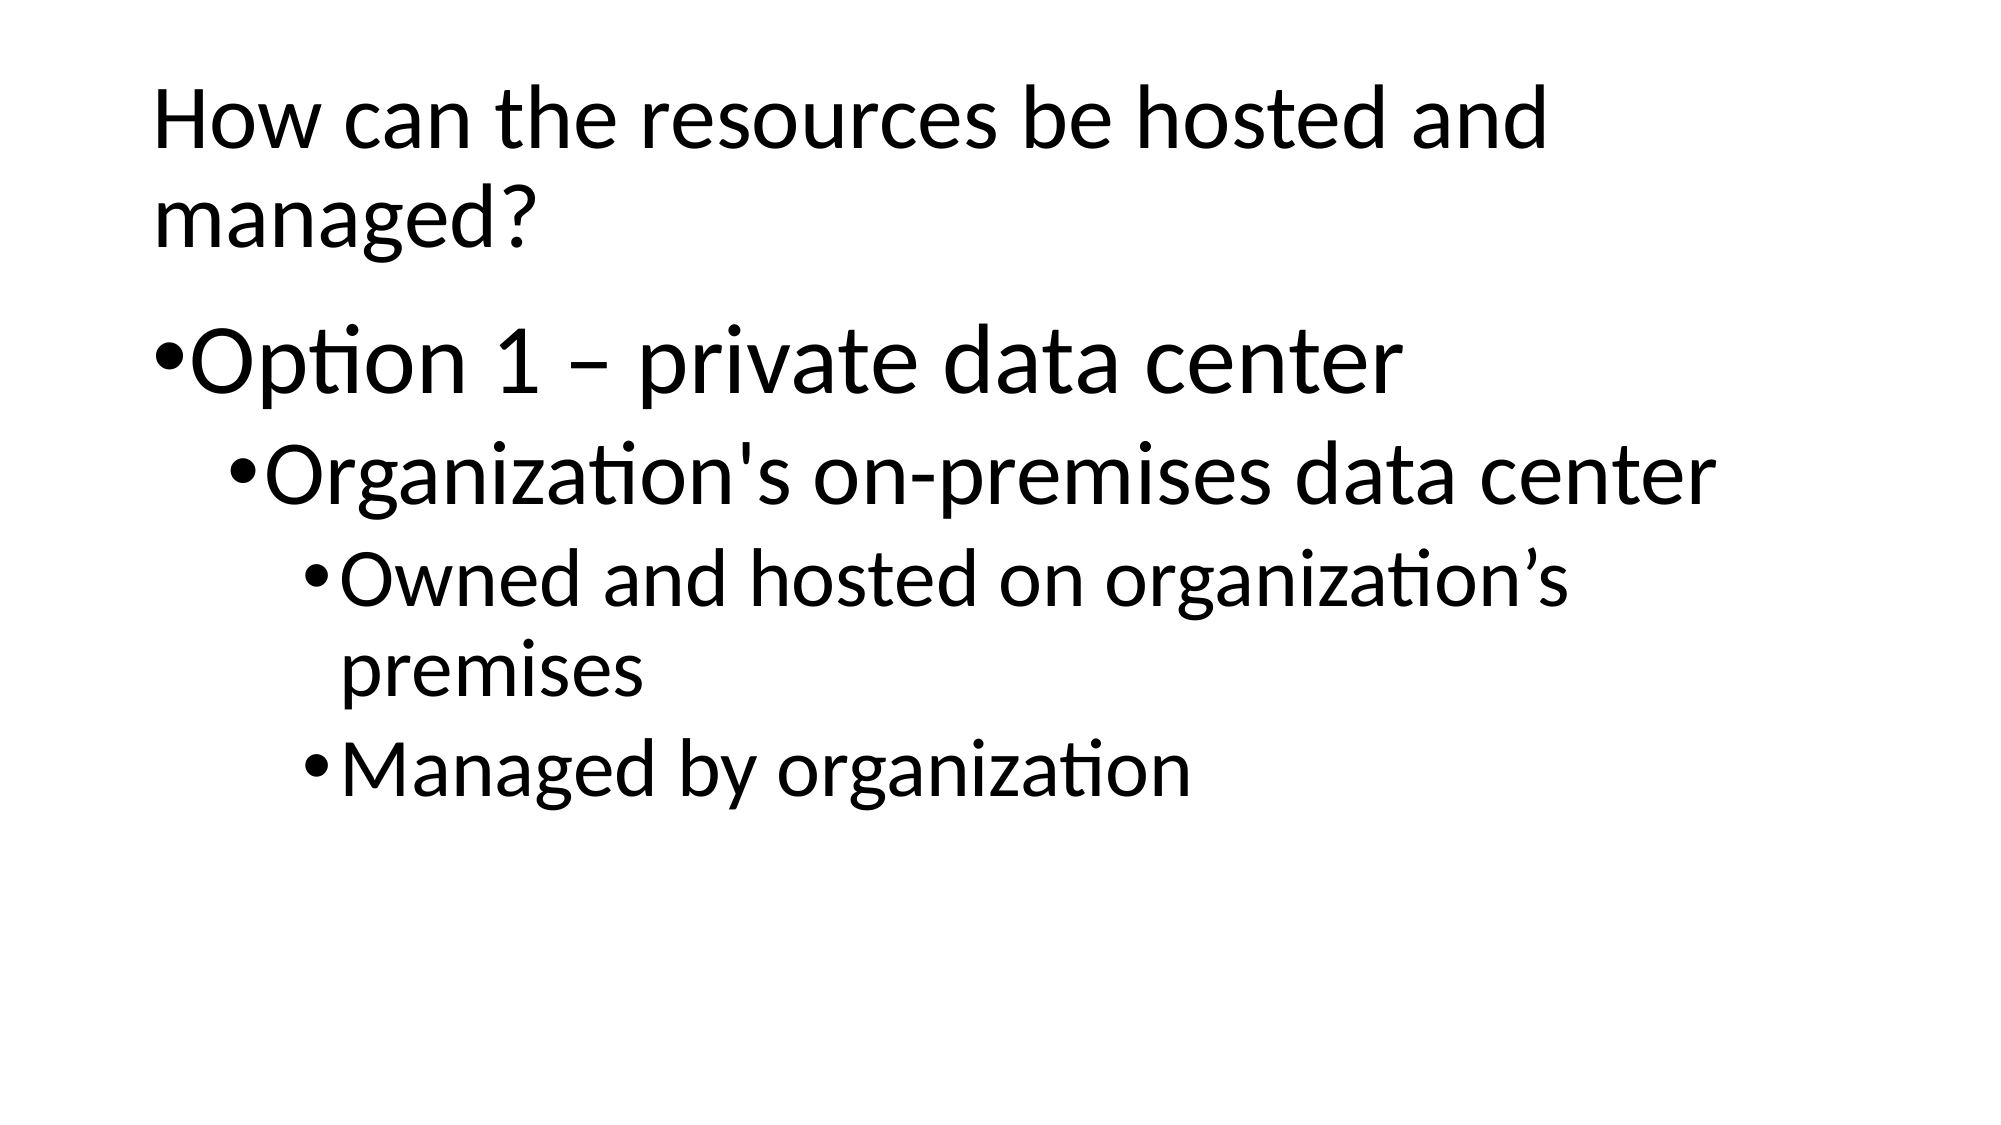

# How can the resources be hosted and managed?
Option 1 – private data center
Organization's on-premises data center
Owned and hosted on organization’s premises
Managed by organization